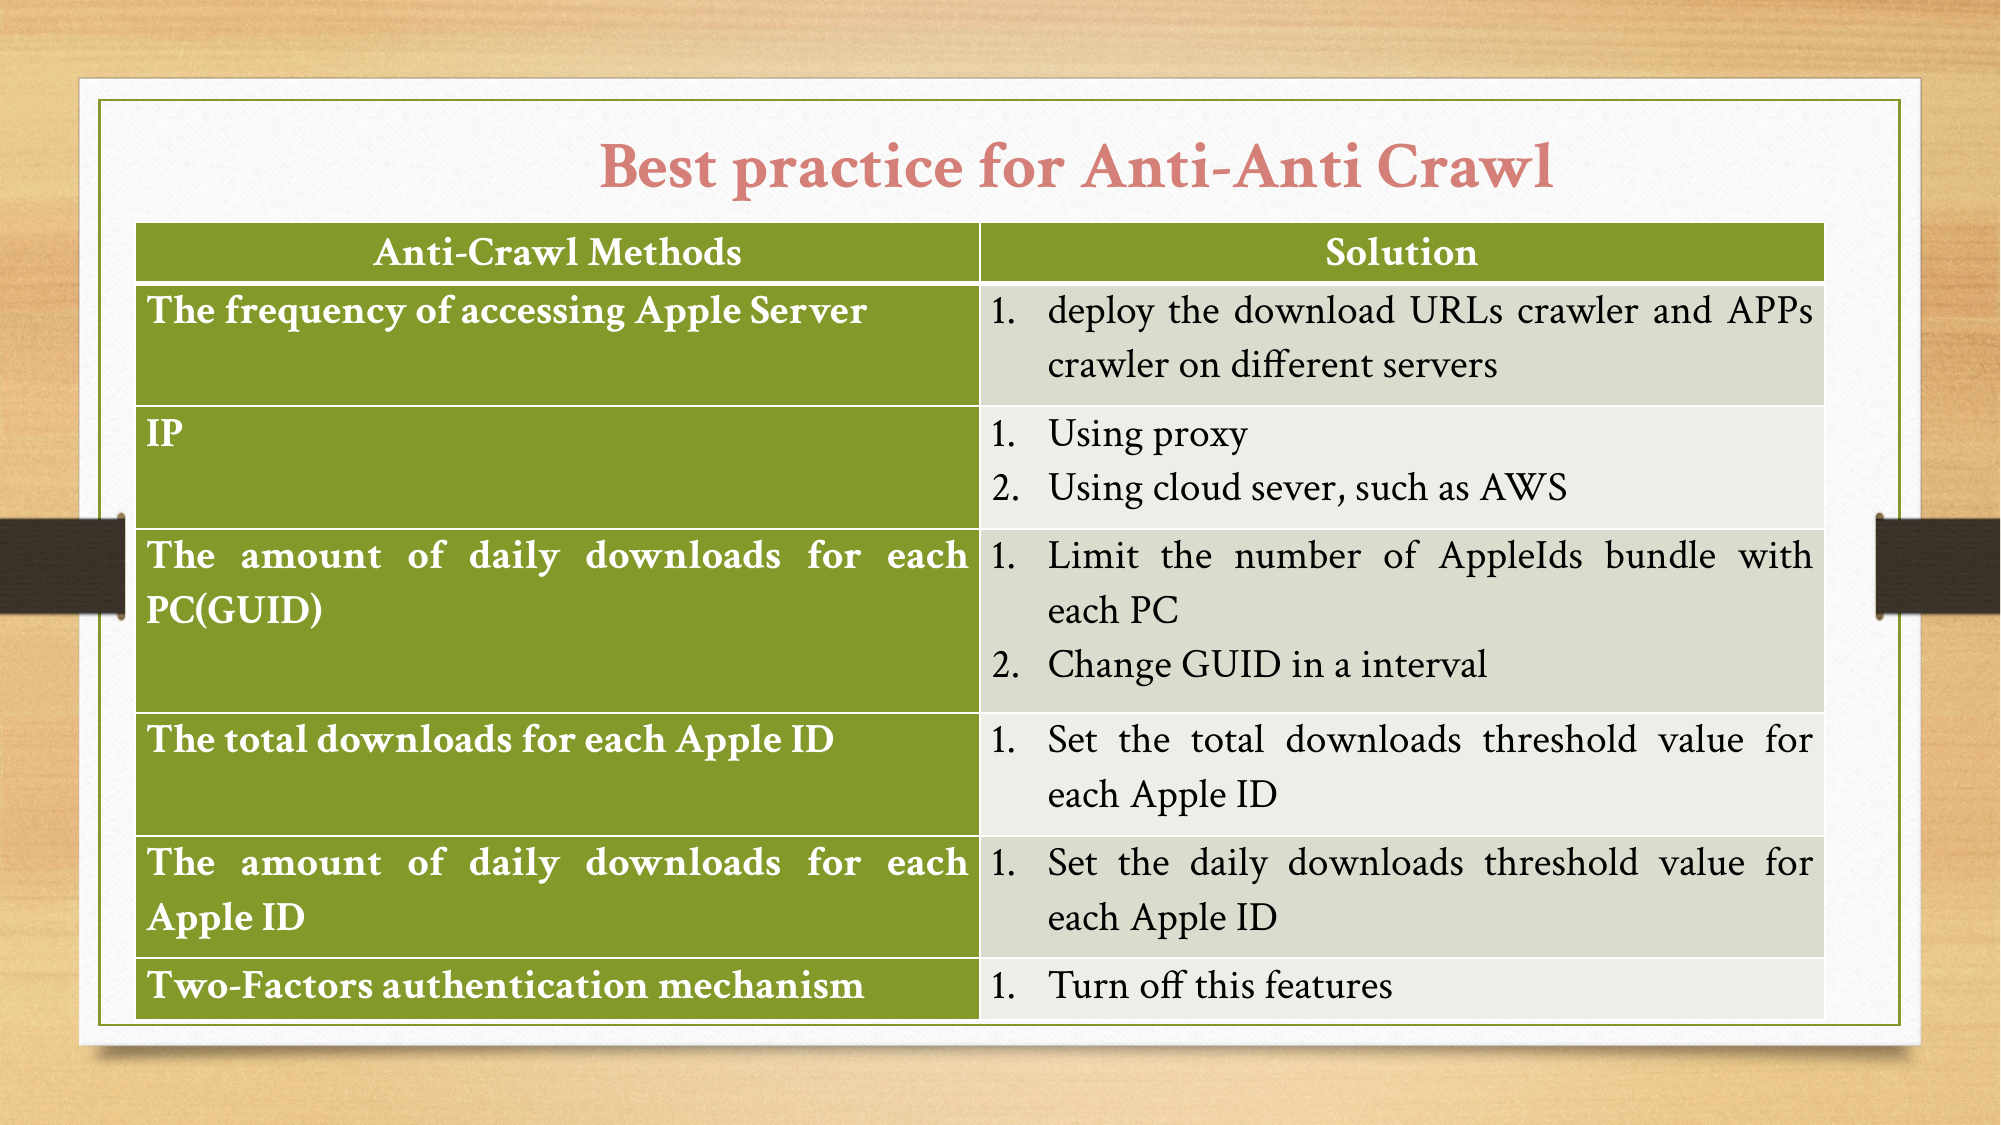

Best practice for Anti-Anti Crawl
| Anti-Crawl Methods | Solution |
| --- | --- |
| The frequency of accessing Apple Server | deploy the download URLs crawler and APPs crawler on different servers |
| IP | Using proxy Using cloud sever, such as AWS |
| The amount of daily downloads for each PC(GUID) | Limit the number of AppleIds bundle with each PC Change GUID in a interval |
| The total downloads for each Apple ID | Set the total downloads threshold value for each Apple ID |
| The amount of daily downloads for each Apple ID | Set the daily downloads threshold value for each Apple ID |
| Two-Factors authentication mechanism | Turn off this features |